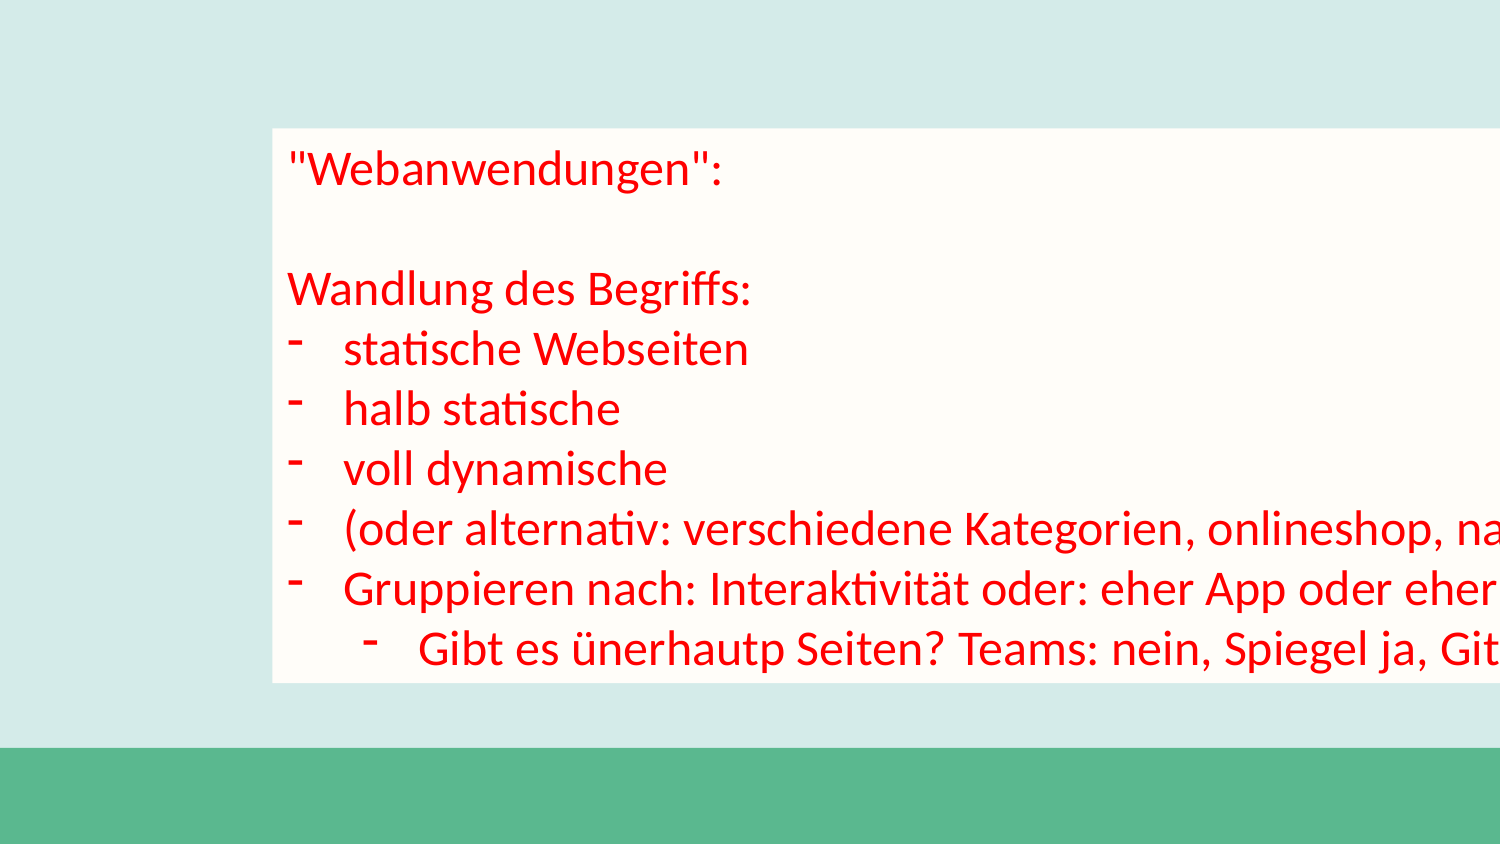

"Webanwendungen":

Wandlung des Begriffs:
statische Webseiten
halb statische
voll dynamische
(oder alternativ: verschiedene Kategorien, onlineshop, nachrichtenseite, teams, grafik-programme)
Gruppieren nach: Interaktivität oder: eher App oder eher Seite?
Gibt es ünerhautp Seiten? Teams: nein, Spiegel ja, Github? Jira?
#